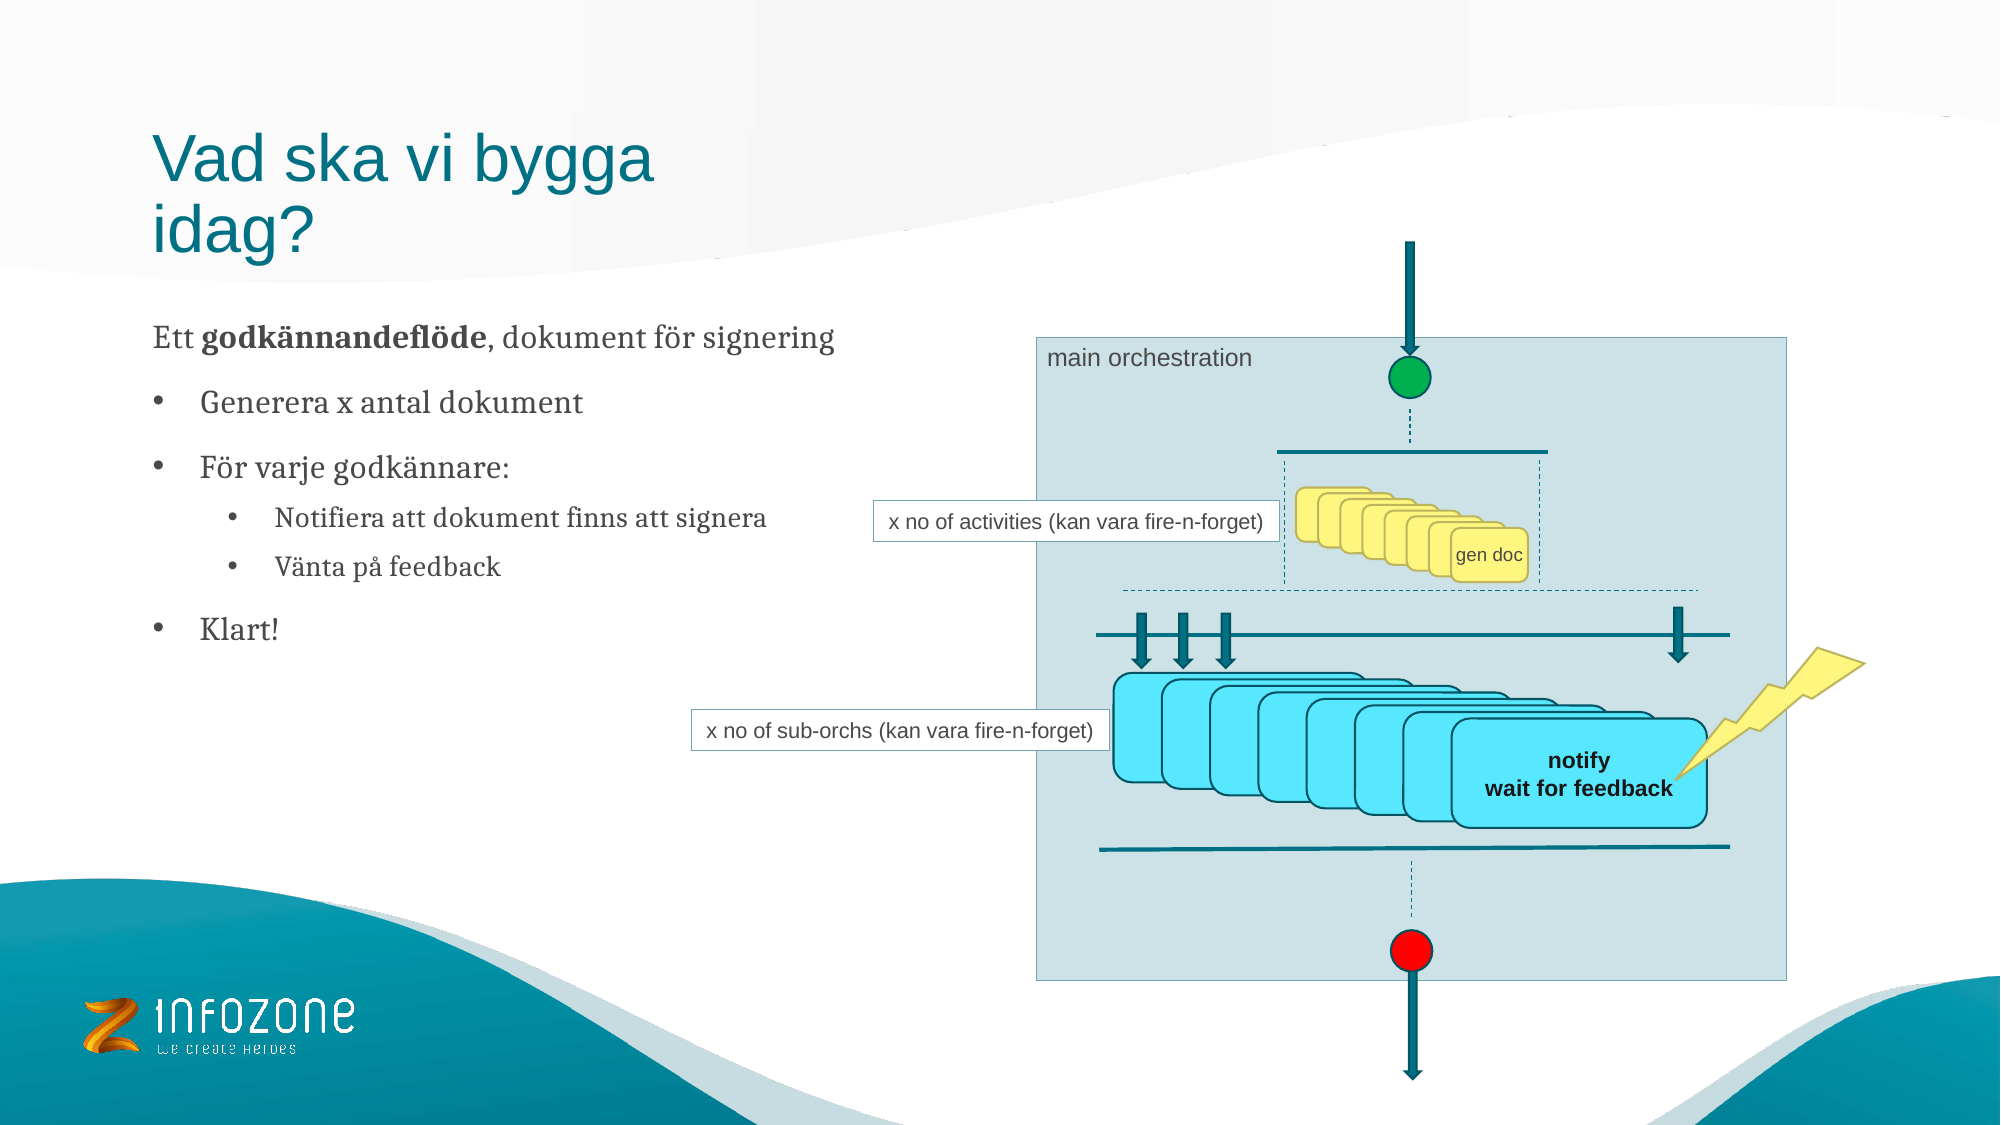

# Vad ska vi bygga idag?

Ett godkännandeflöde, dokument för signering
Generera x antal dokument
För varje godkännare:
Notifiera att dokument finns att signera
Vänta på feedback
Klart!
main orchestration

x no of activities (kan vara fire-n-forget)

gen doc

x no of sub-orchs (kan vara fire-n-forget)

notify
wait for feedback